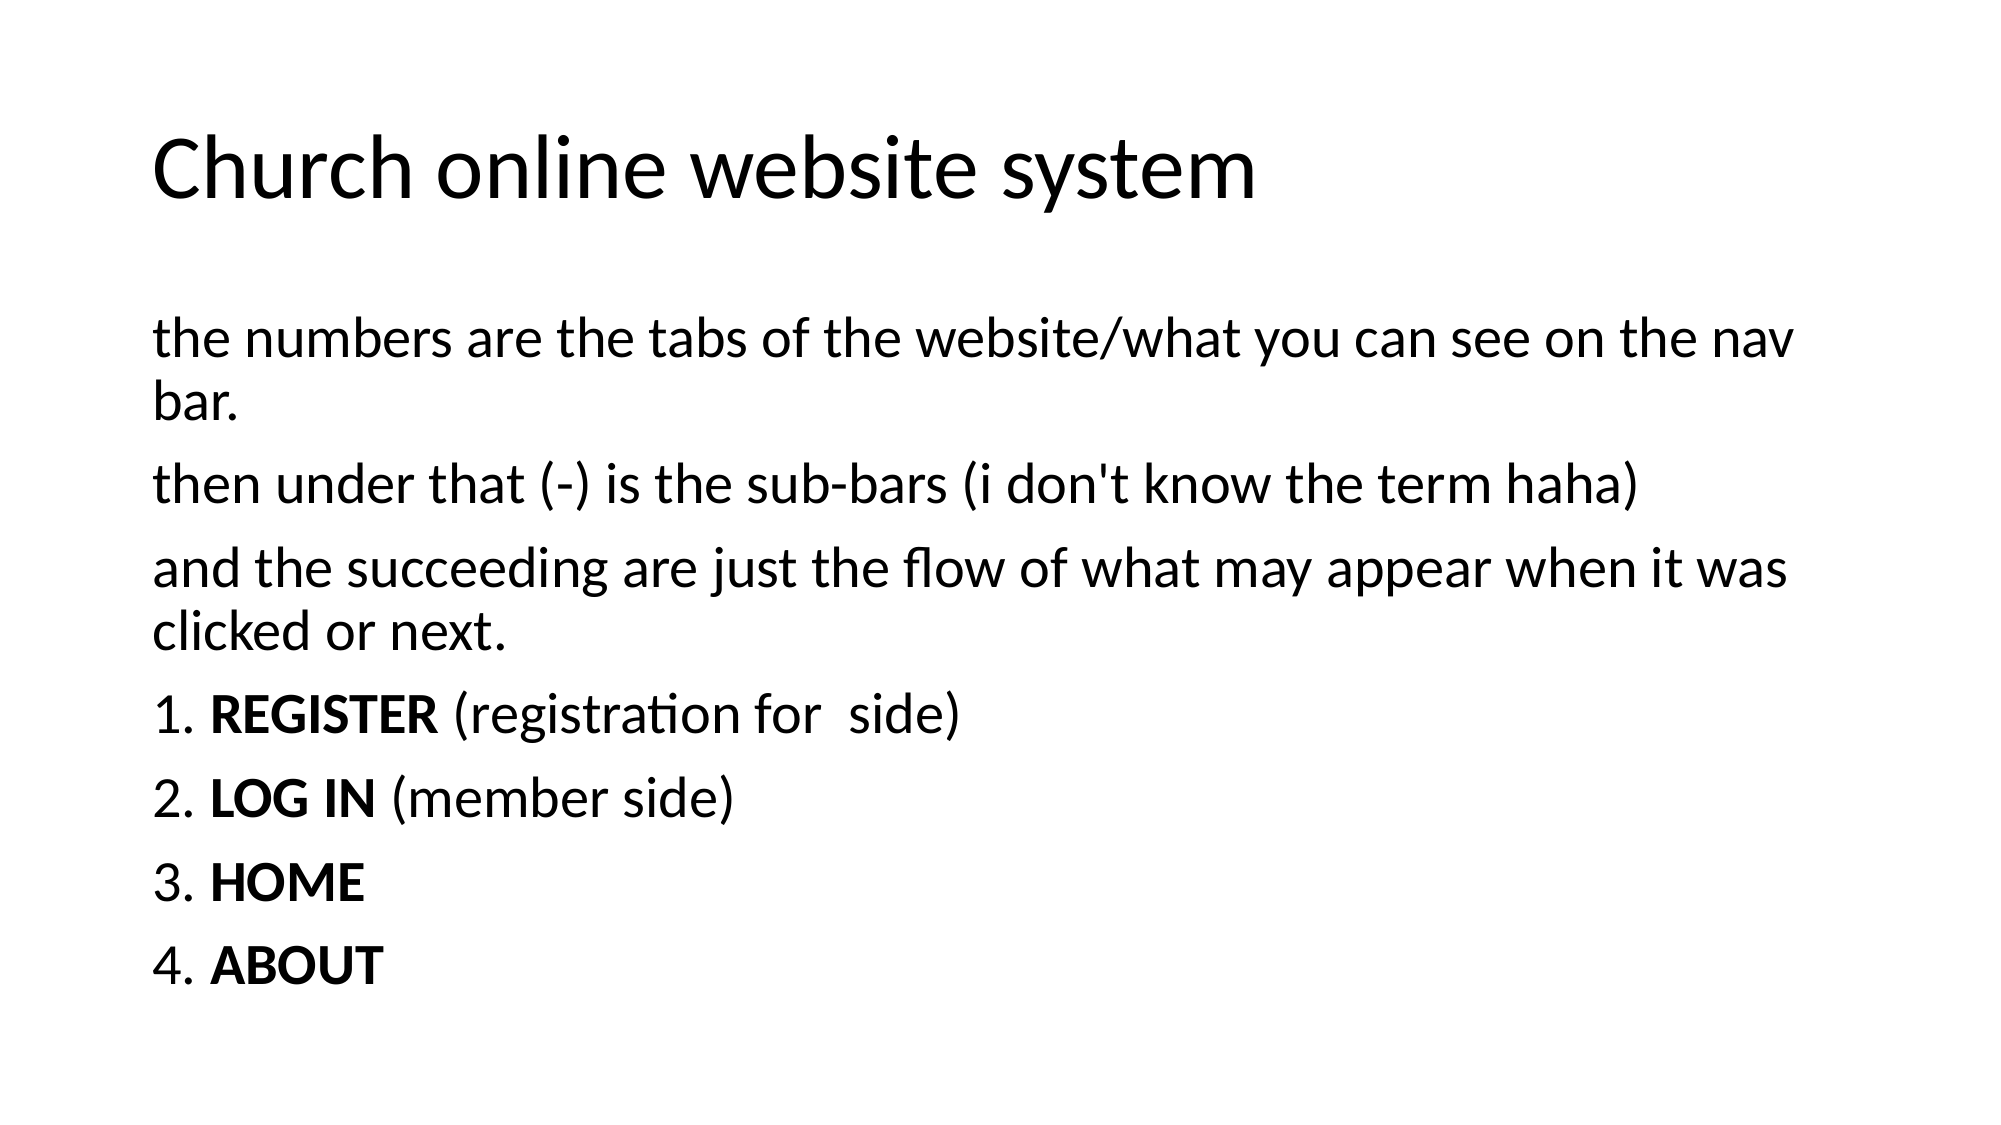

# Church online website system
the numbers are the tabs of the website/what you can see on the nav bar.
then under that (-) is the sub-bars (i don't know the term haha)
and the succeeding are just the flow of what may appear when it was clicked or next.
1. REGISTER (registration for  side)
2. LOG IN (member side)
3. HOME
4. ABOUT